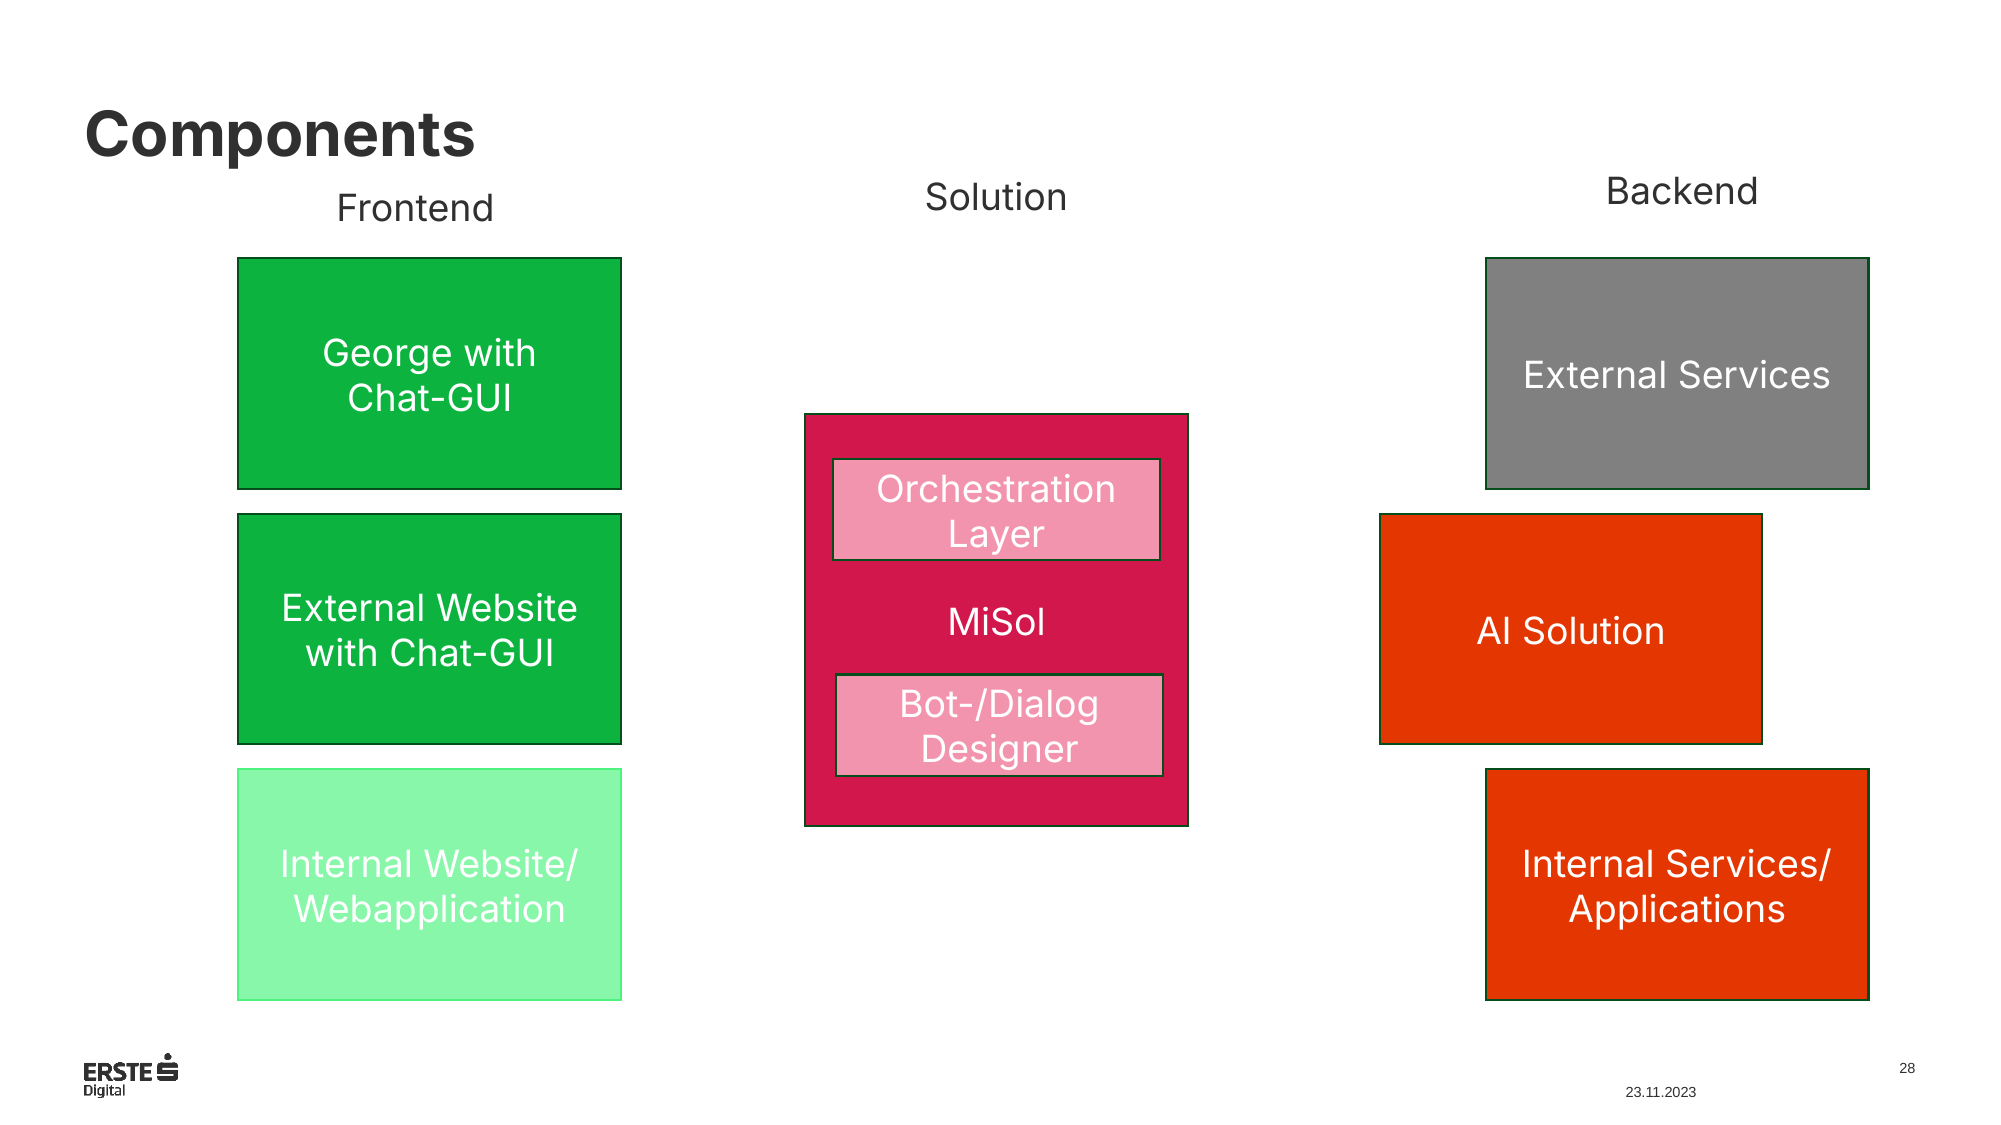

# Components
Backend
Solution
Frontend
External Services
George with
Chat-GUI
MiSol
Orchestration Layer
AI Solution
External Website with Chat-GUI
Bot-/Dialog Designer
Internal Website/ Webapplication
Internal Services/ Applications
28

23.11.2023